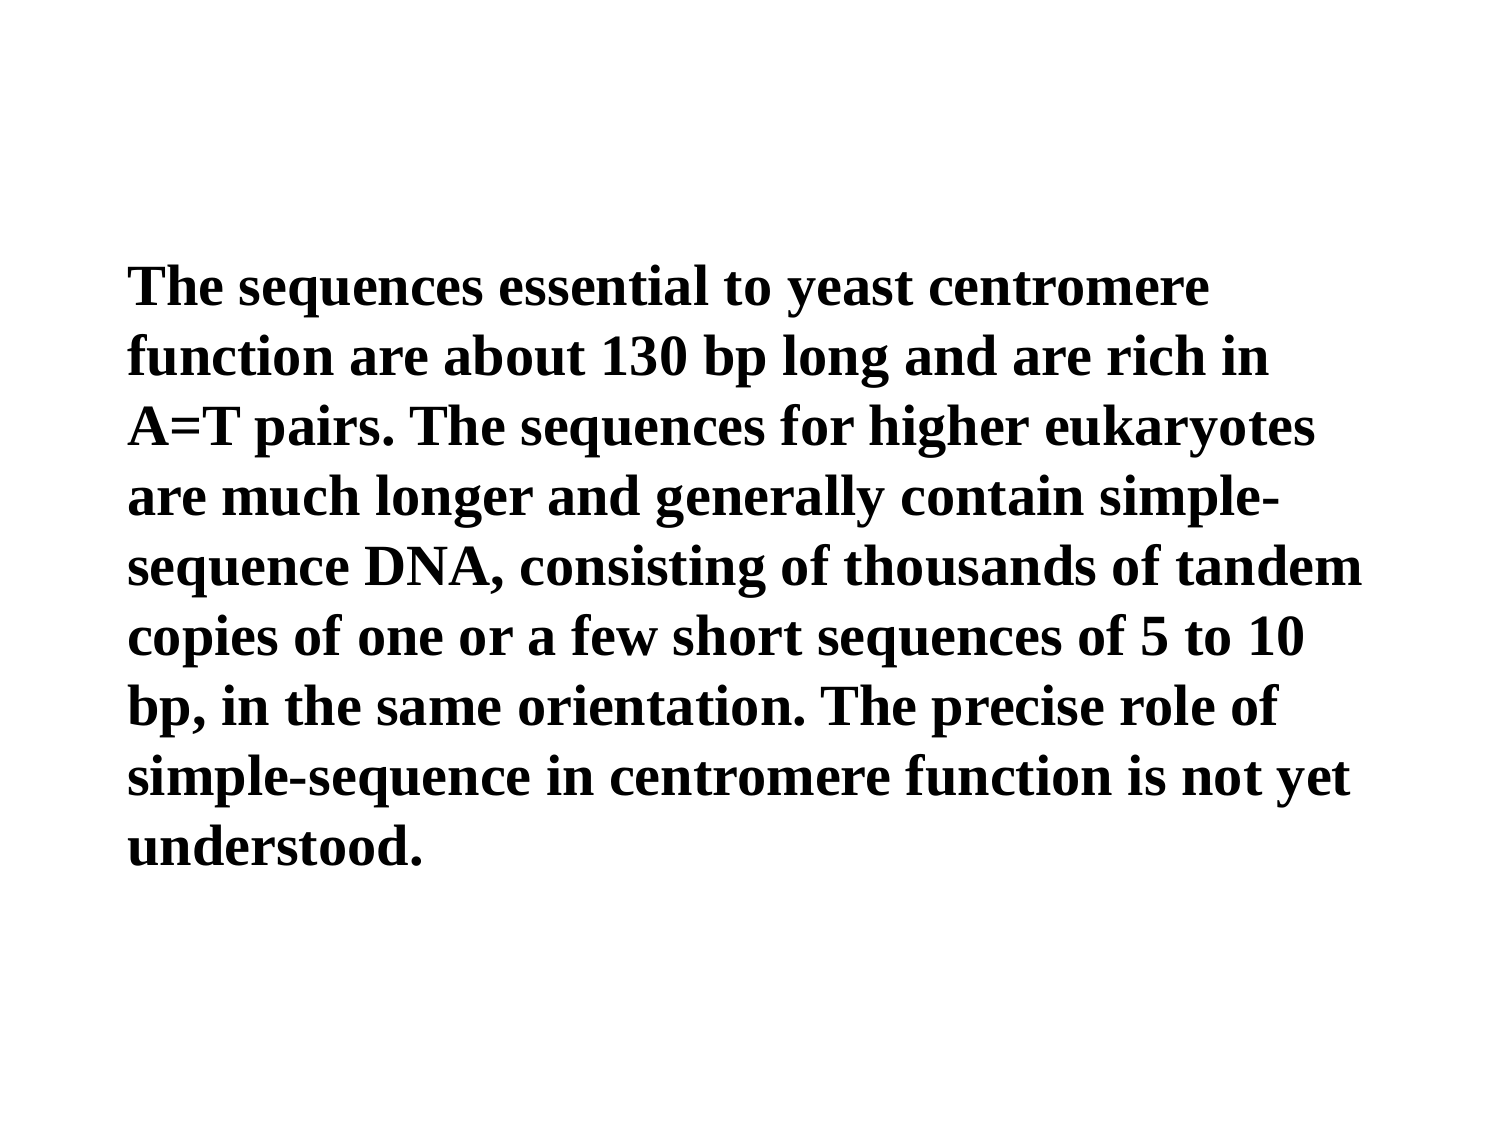

# The sequences essential to yeast centromere function are about 130 bp long and are rich in A=T pairs. The sequences for higher eukaryotes are much longer and generally contain simple-sequence DNA, consisting of thousands of tandem copies of one or a few short sequences of 5 to 10 bp, in the same orientation. The precise role of simple-sequence in centromere function is not yet understood.